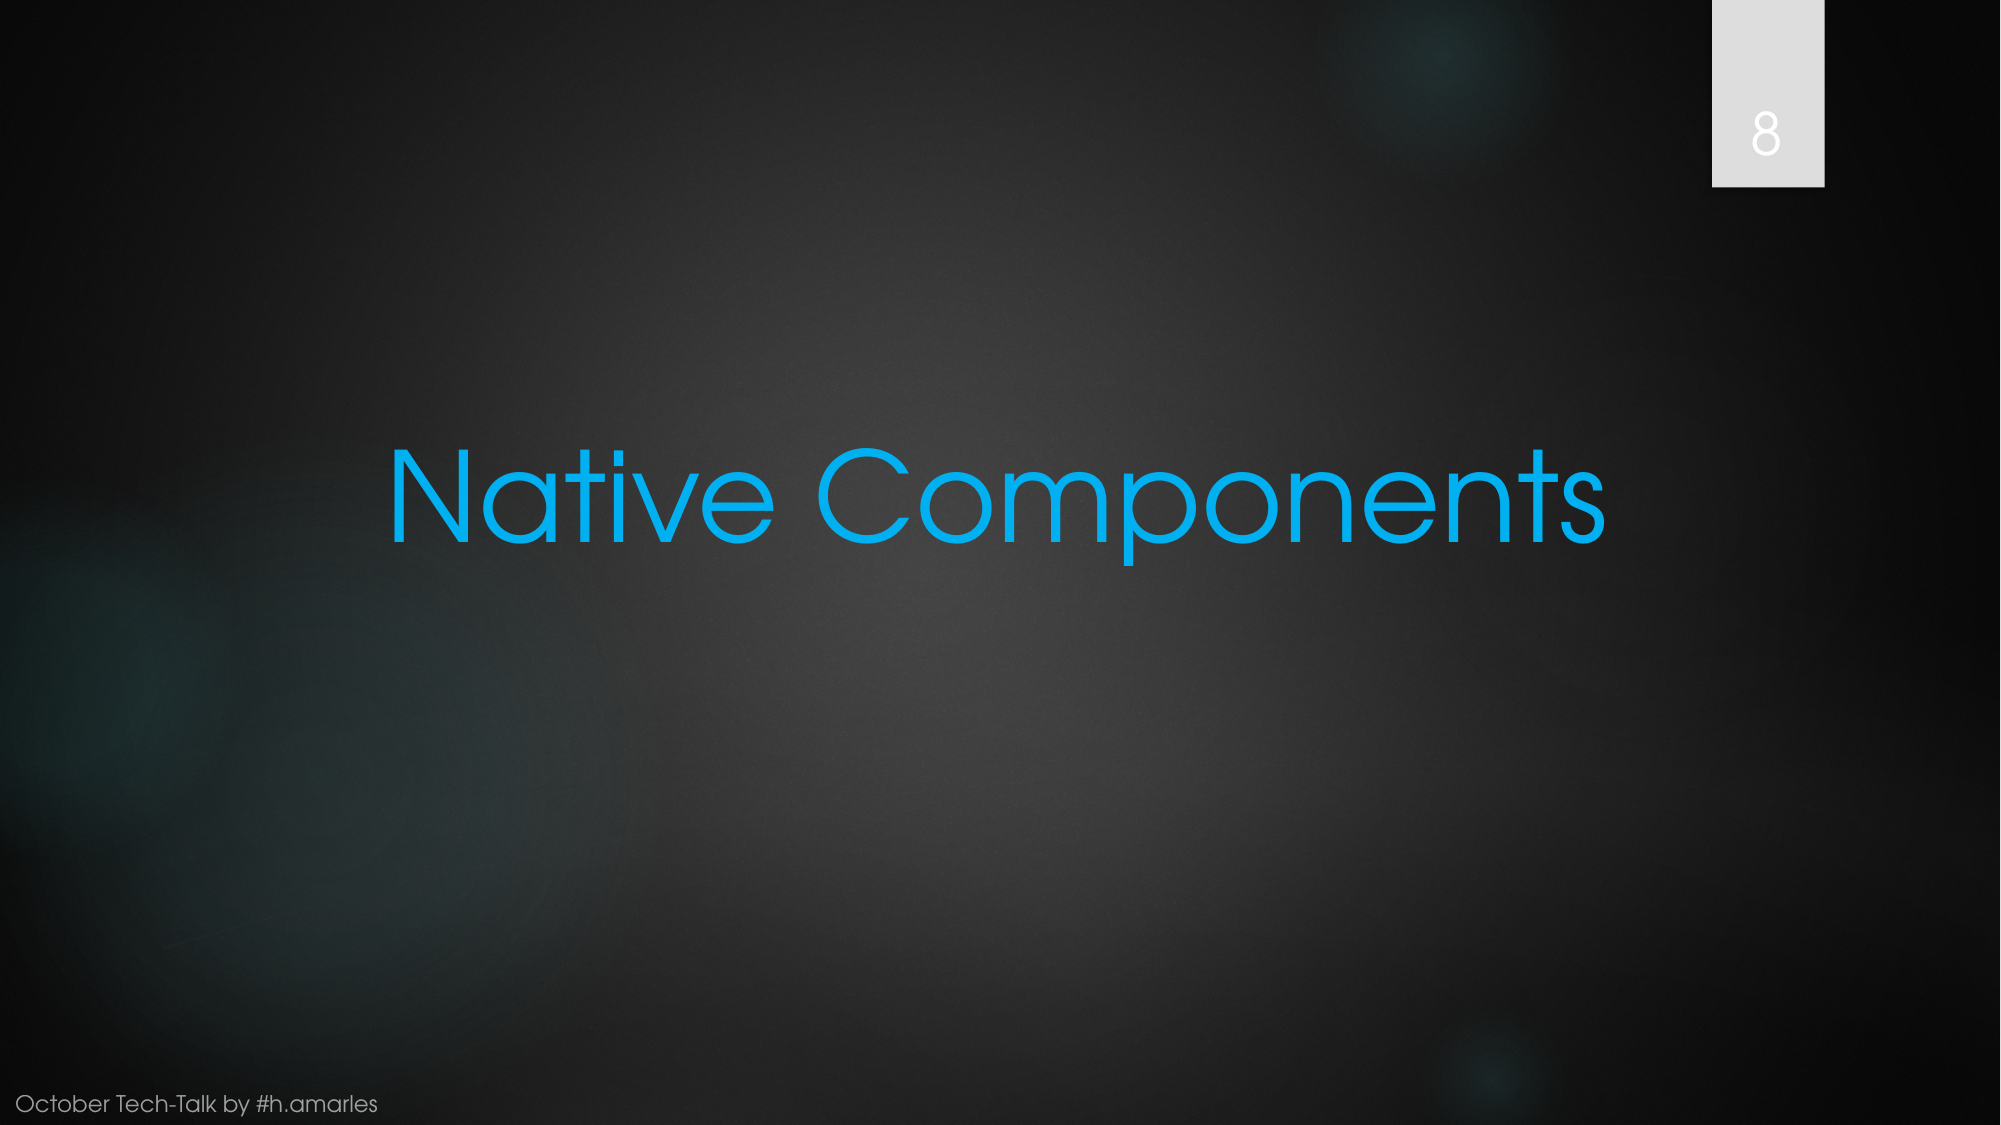

8
# Native Components
October Tech-Talk by #h.amarles